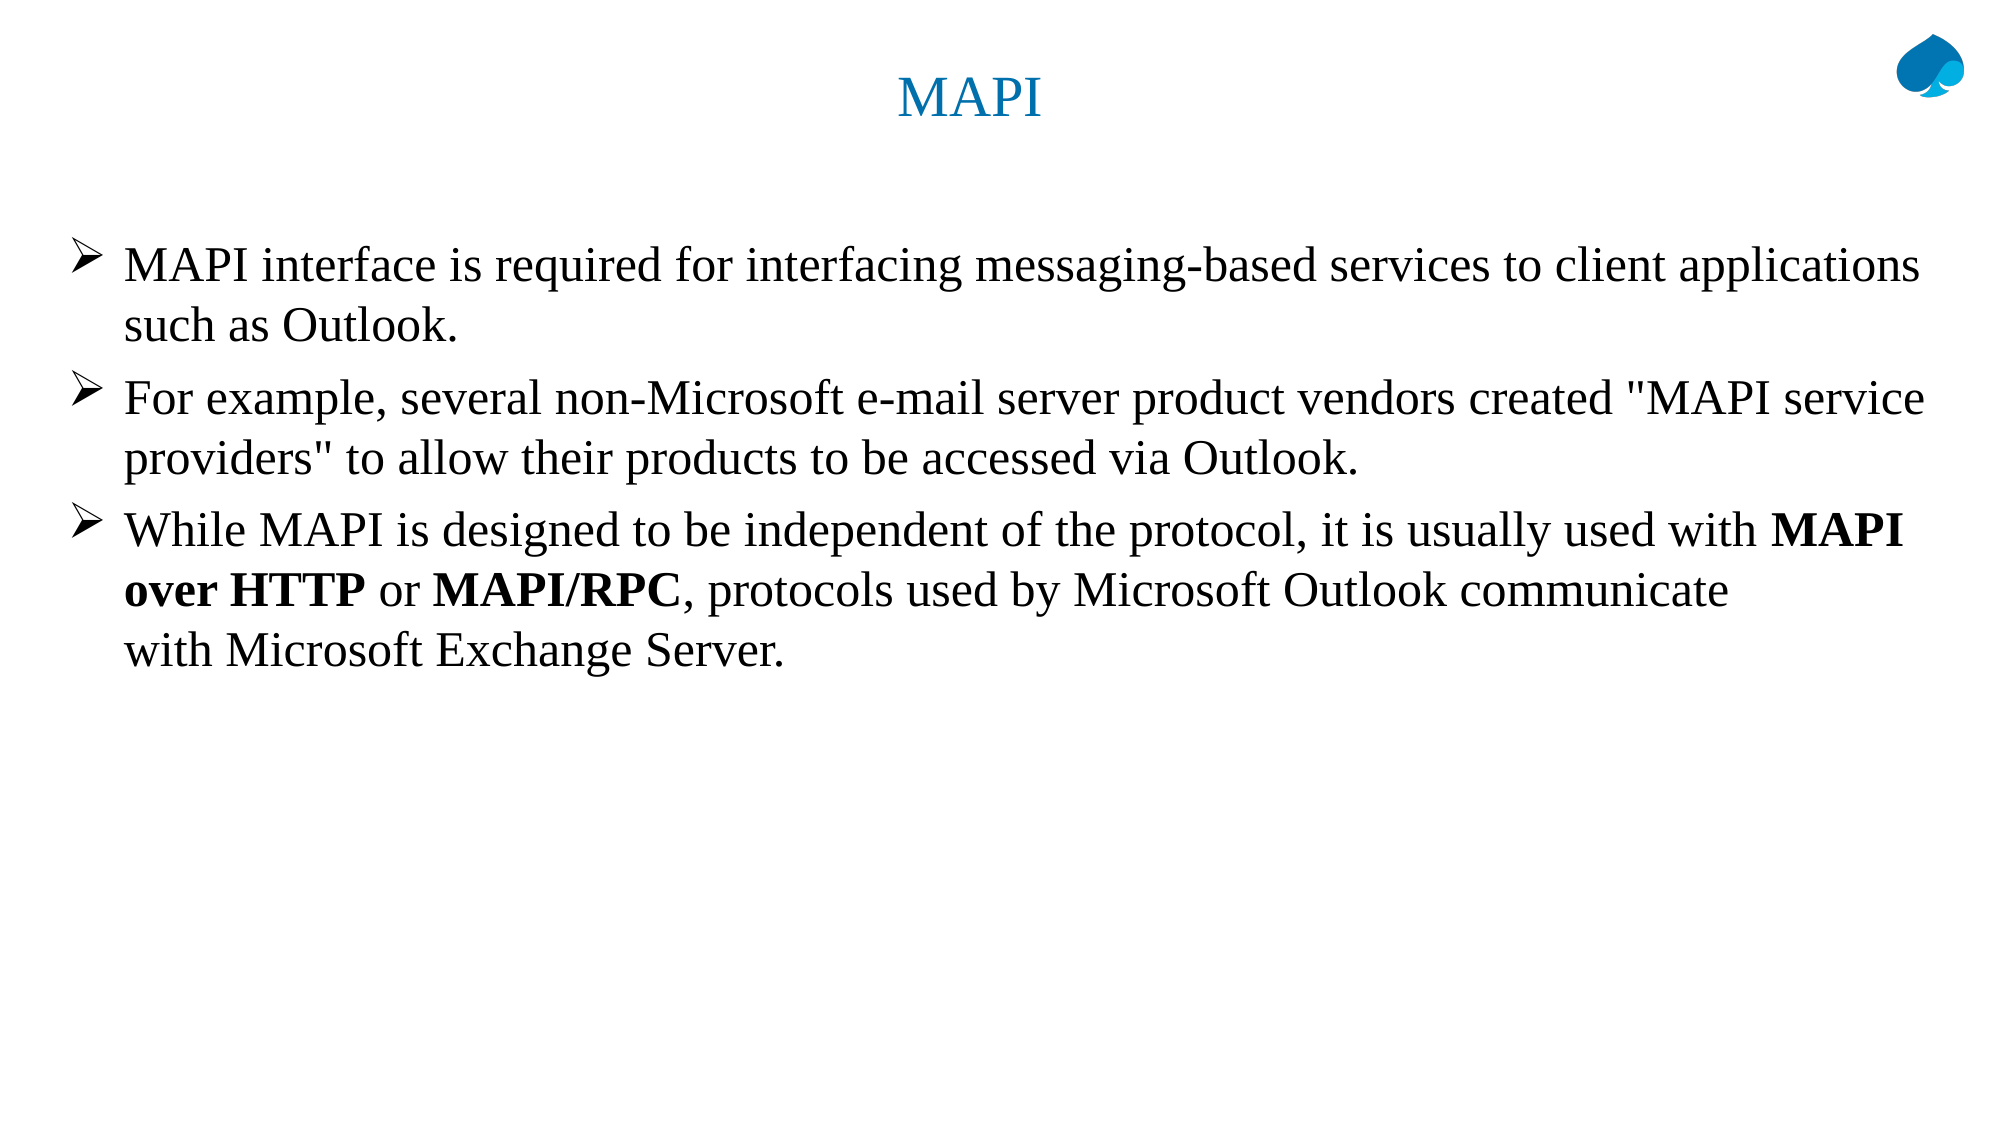

# MAPI
MAPI interface is required for interfacing messaging-based services to client applications such as Outlook.
For example, several non-Microsoft e-mail server product vendors created "MAPI service providers" to allow their products to be accessed via Outlook.
While MAPI is designed to be independent of the protocol, it is usually used with MAPI over HTTP or MAPI/RPC, protocols used by Microsoft Outlook communicate with Microsoft Exchange Server.